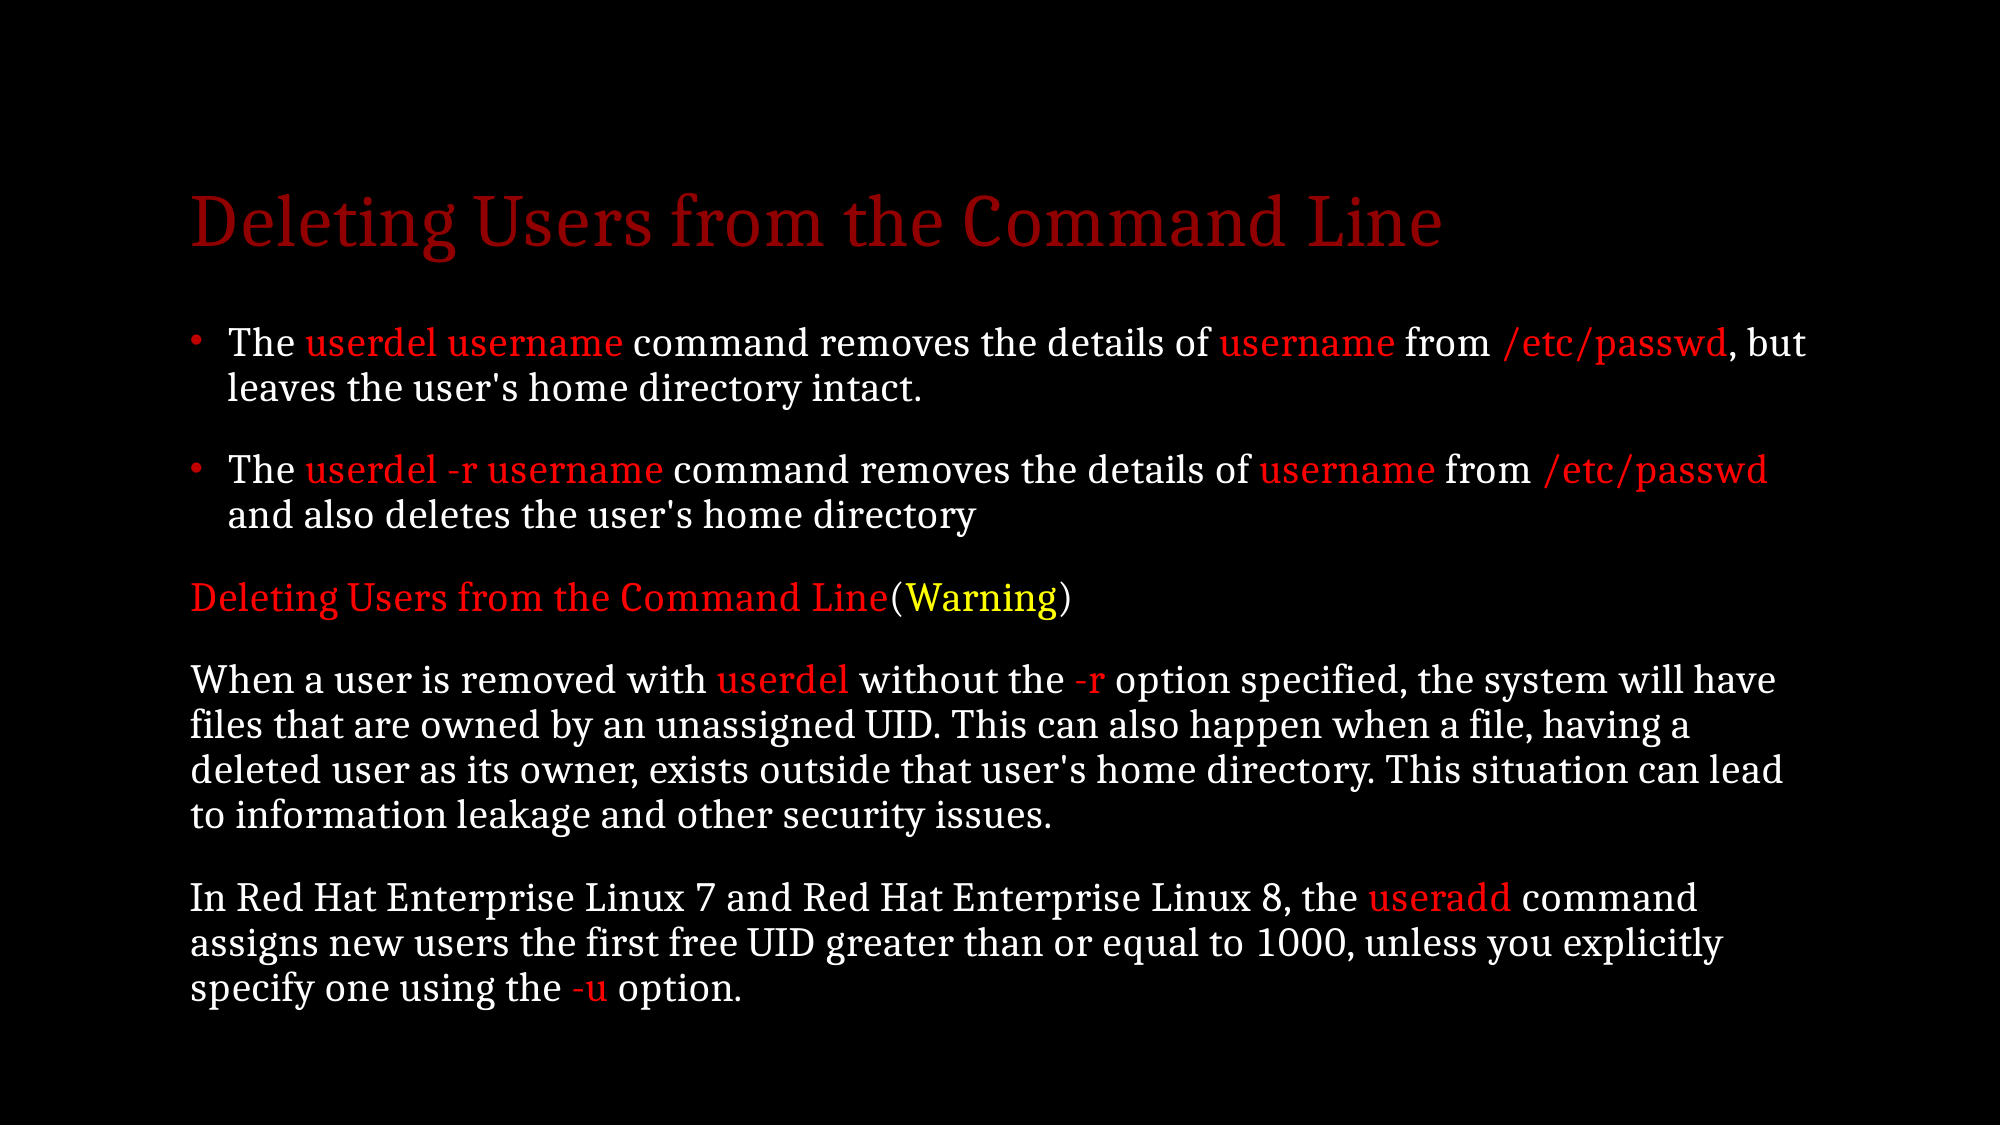

# Deleting Users from the Command Line
The userdel username command removes the details of username from /etc/passwd, but leaves the user's home directory intact.
The userdel -r username command removes the details of username from /etc/passwd and also deletes the user's home directory
Deleting Users from the Command Line(Warning)
When a user is removed with userdel without the -r option specified, the system will have files that are owned by an unassigned UID. This can also happen when a file, having a deleted user as its owner, exists outside that user's home directory. This situation can lead to information leakage and other security issues.
In Red Hat Enterprise Linux 7 and Red Hat Enterprise Linux 8, the useradd command assigns new users the first free UID greater than or equal to 1000, unless you explicitly specify one using the -u option.